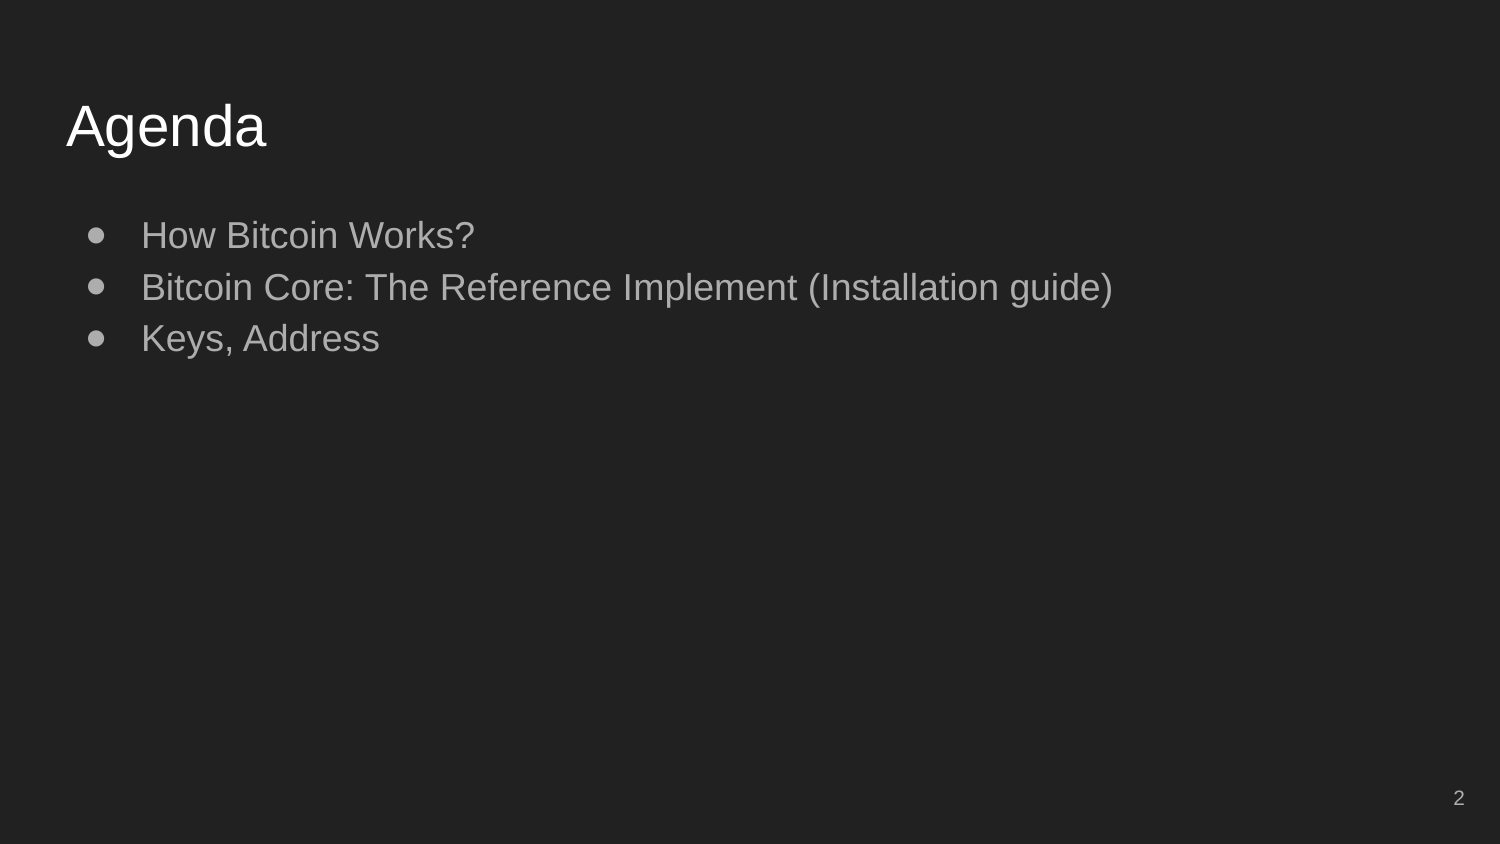

# Agenda
How Bitcoin Works?
Bitcoin Core: The Reference Implement (Installation guide)
Keys, Address
2